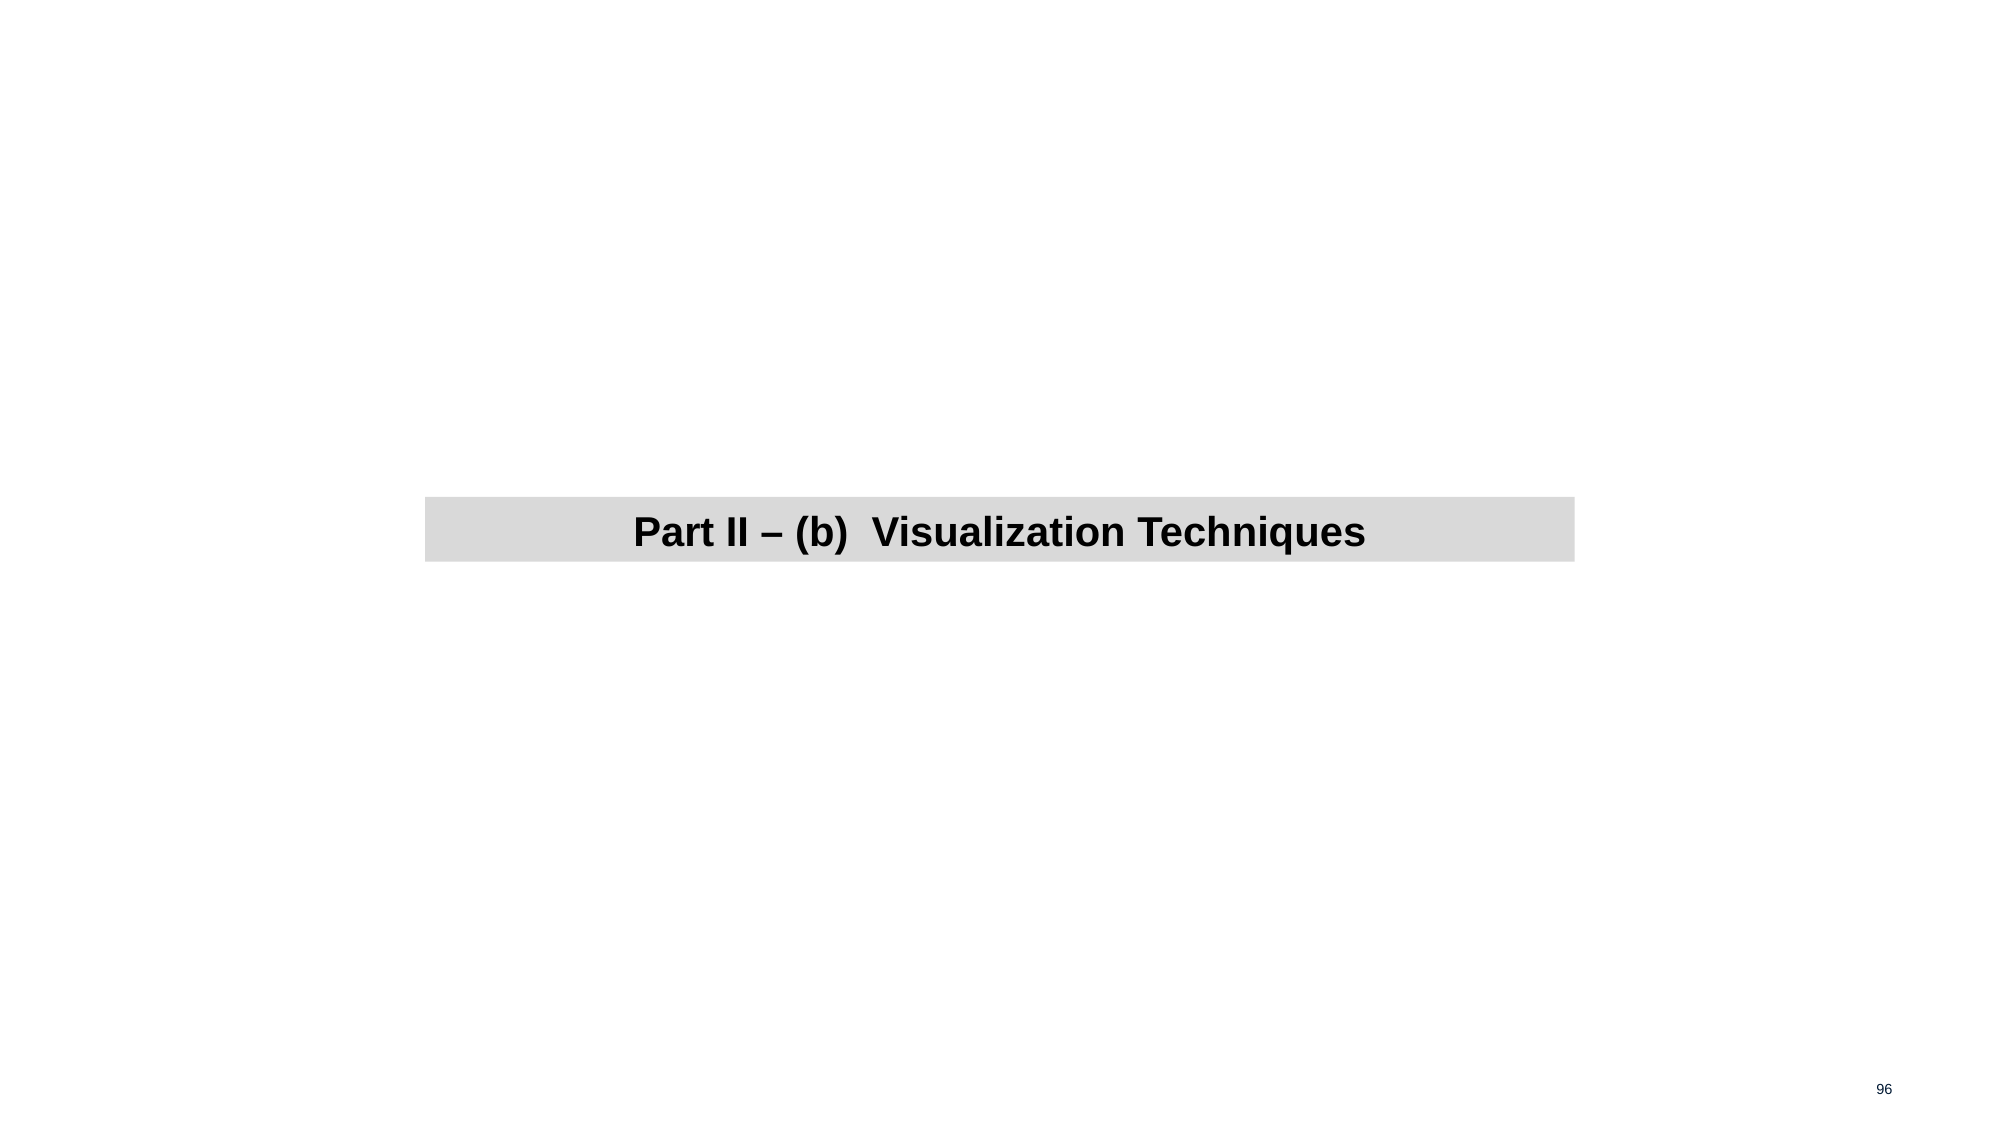

Part II – (b)  Visualization Techniques
96